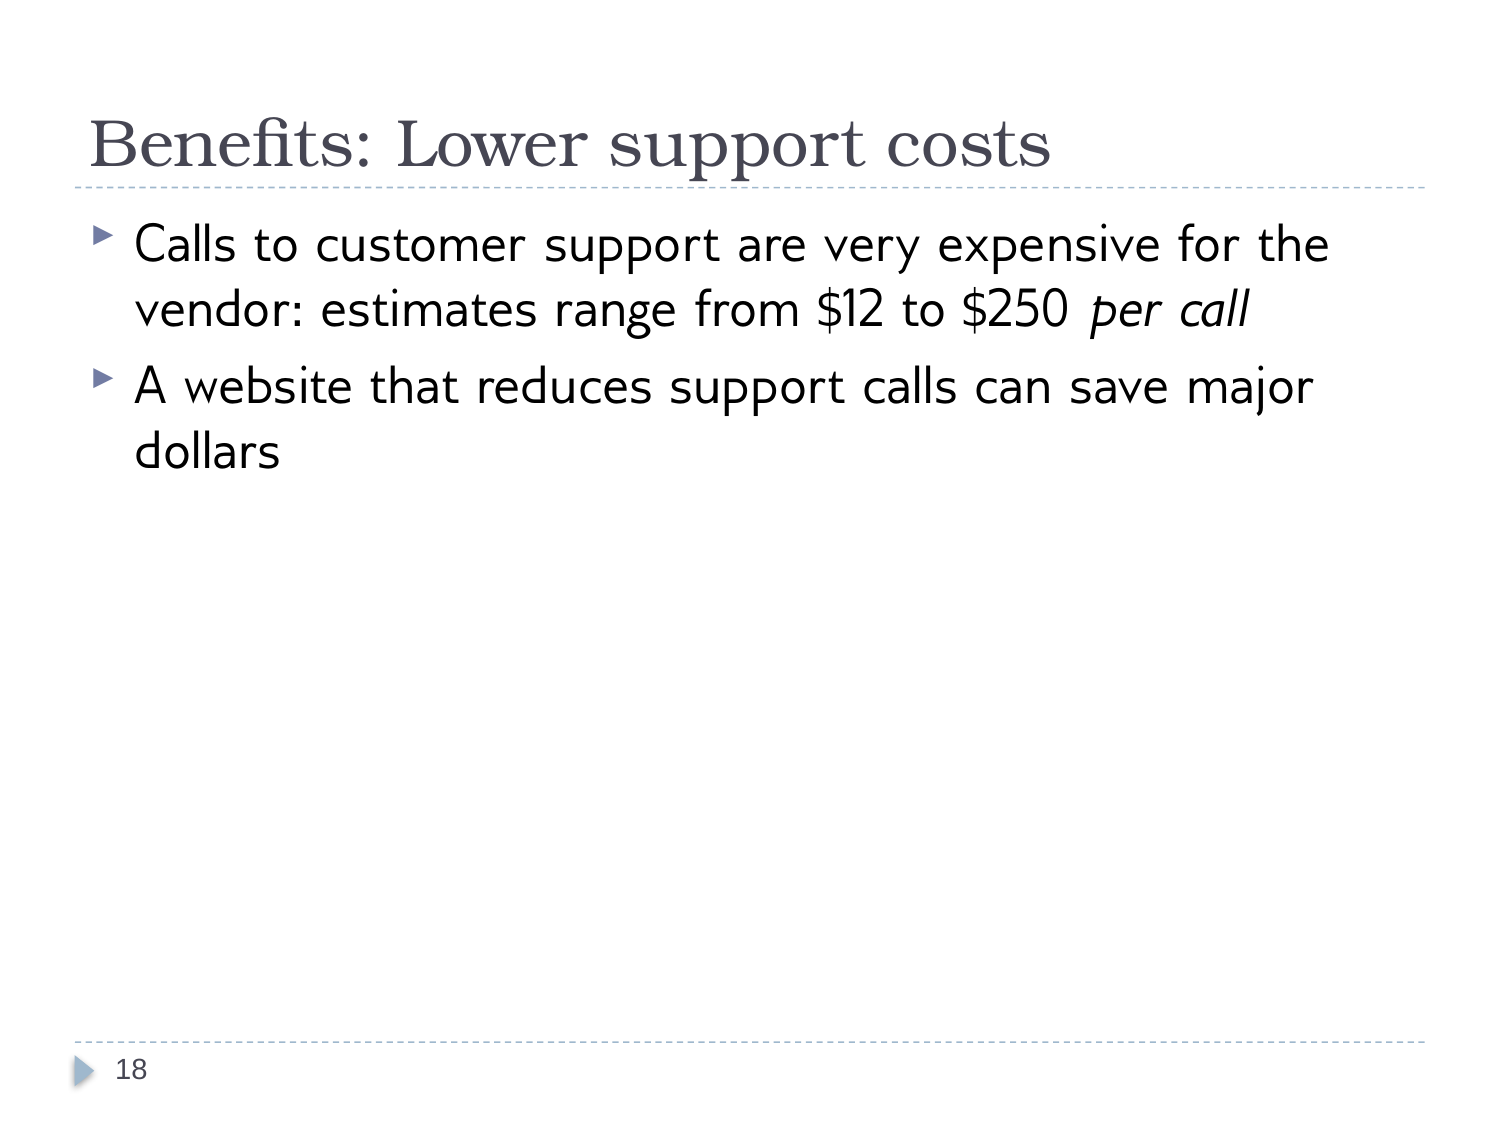

# Benefits: Lower support costs
Calls to customer support are very expensive for the vendor: estimates range from $12 to $250 per call
A website that reduces support calls can save major dollars
18